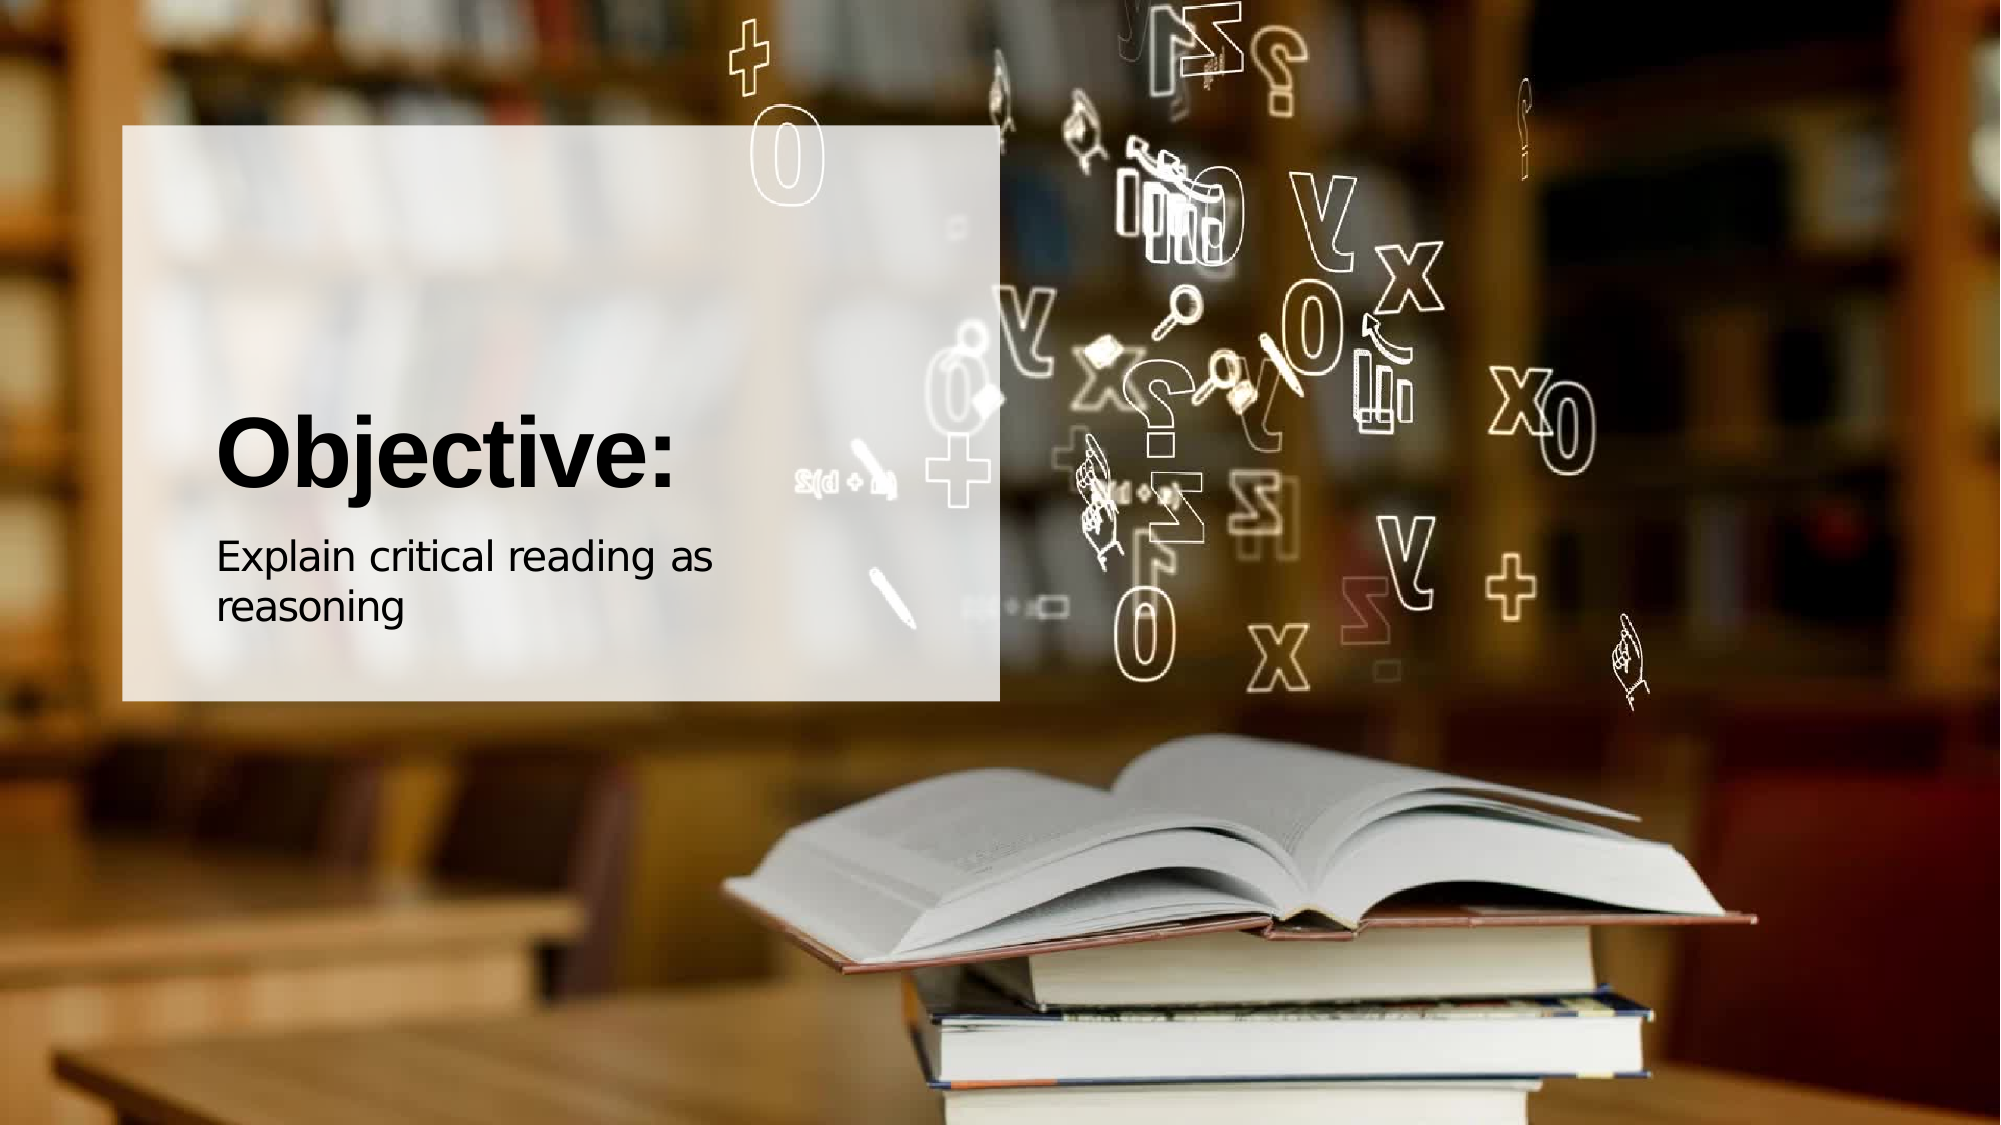

# Objective:
Explain critical reading as reasoning